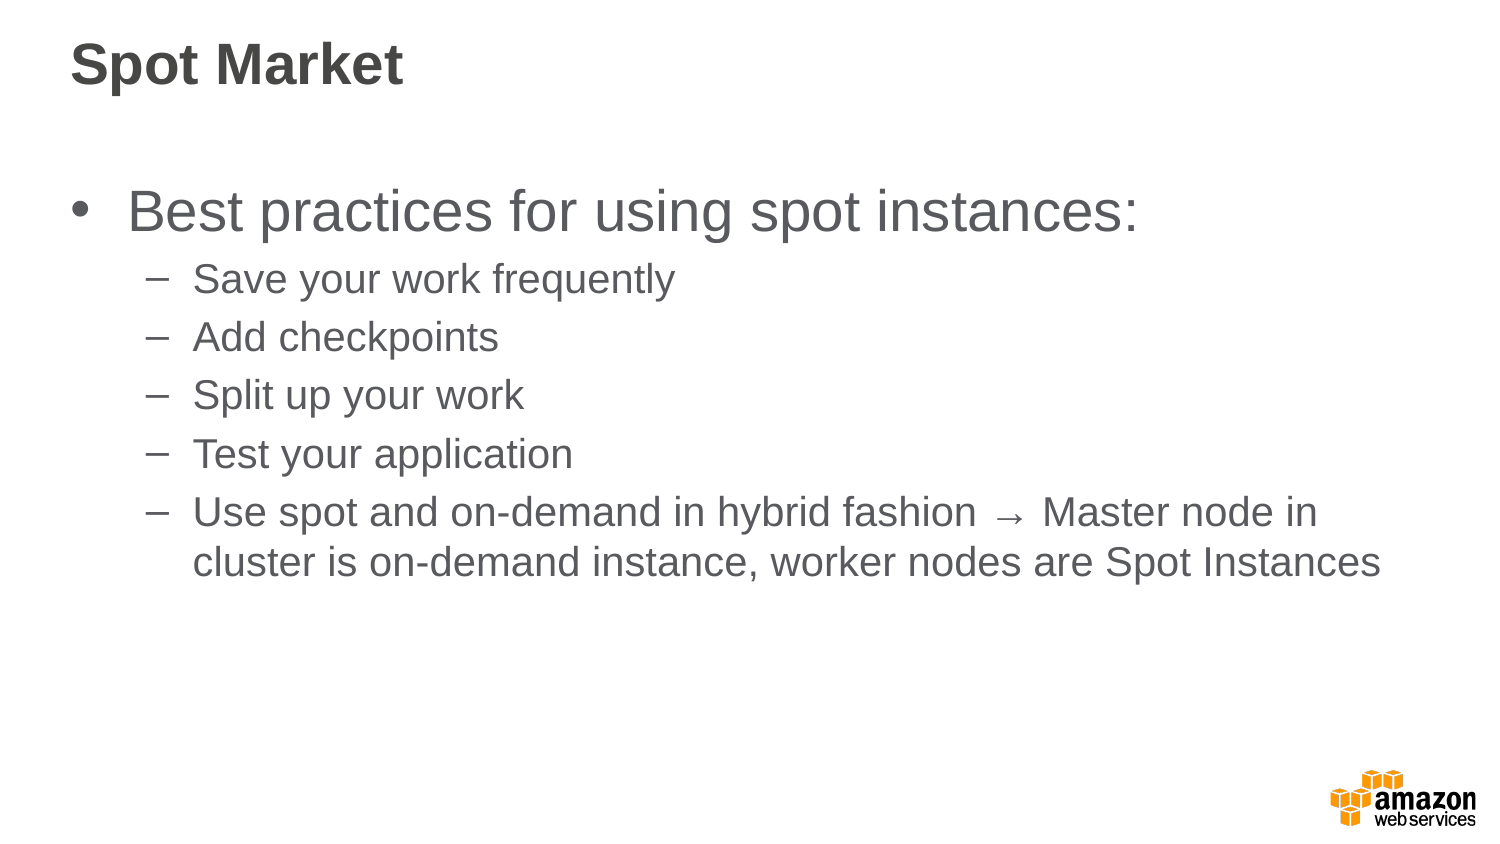

# Spot Market
Best practices for using spot instances:
Save your work frequently
Add checkpoints
Split up your work
Test your application
Use spot and on-demand in hybrid fashion → Master node in cluster is on-demand instance, worker nodes are Spot Instances